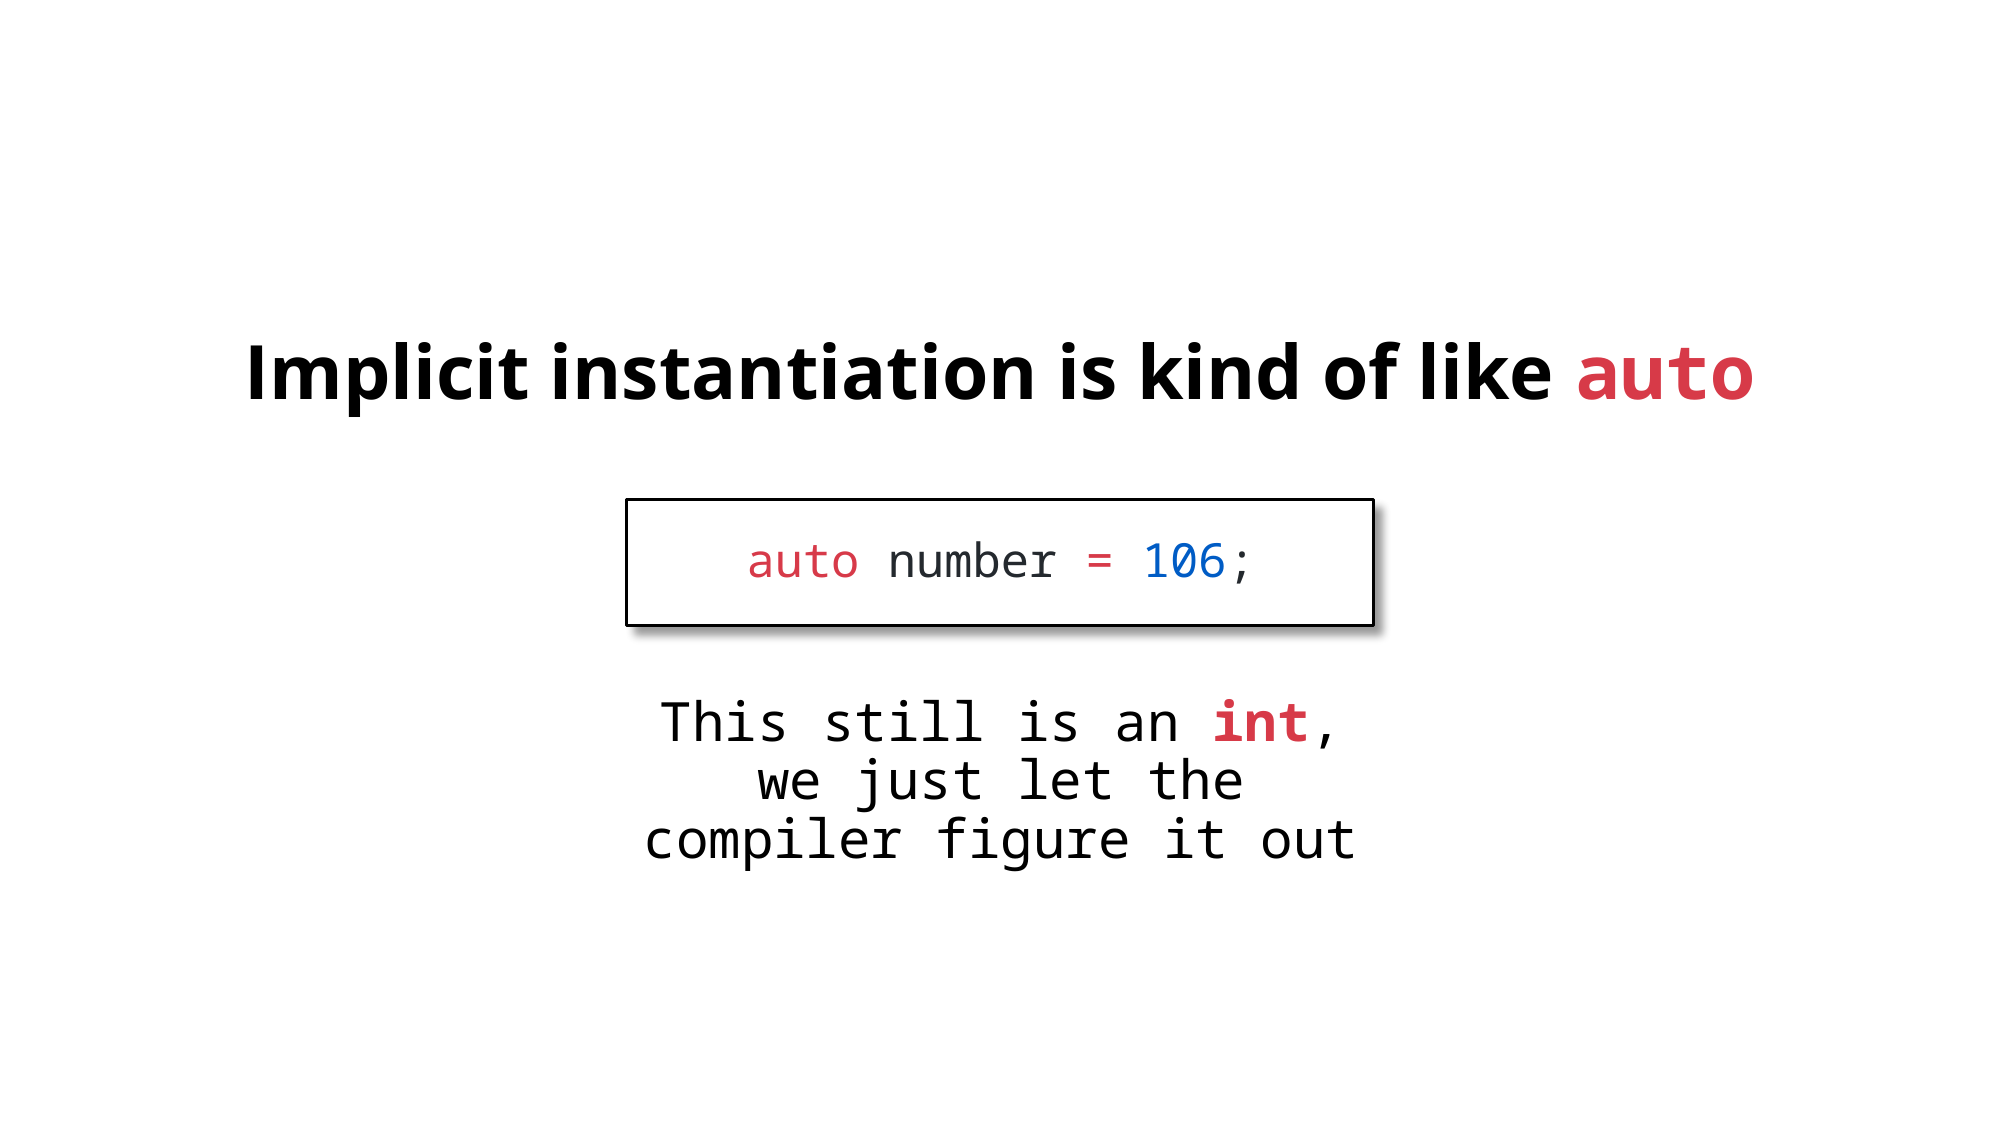

# Implicit instantiation is kind of like auto
auto number = 106;
This still is an int, we just let the compiler figure it out